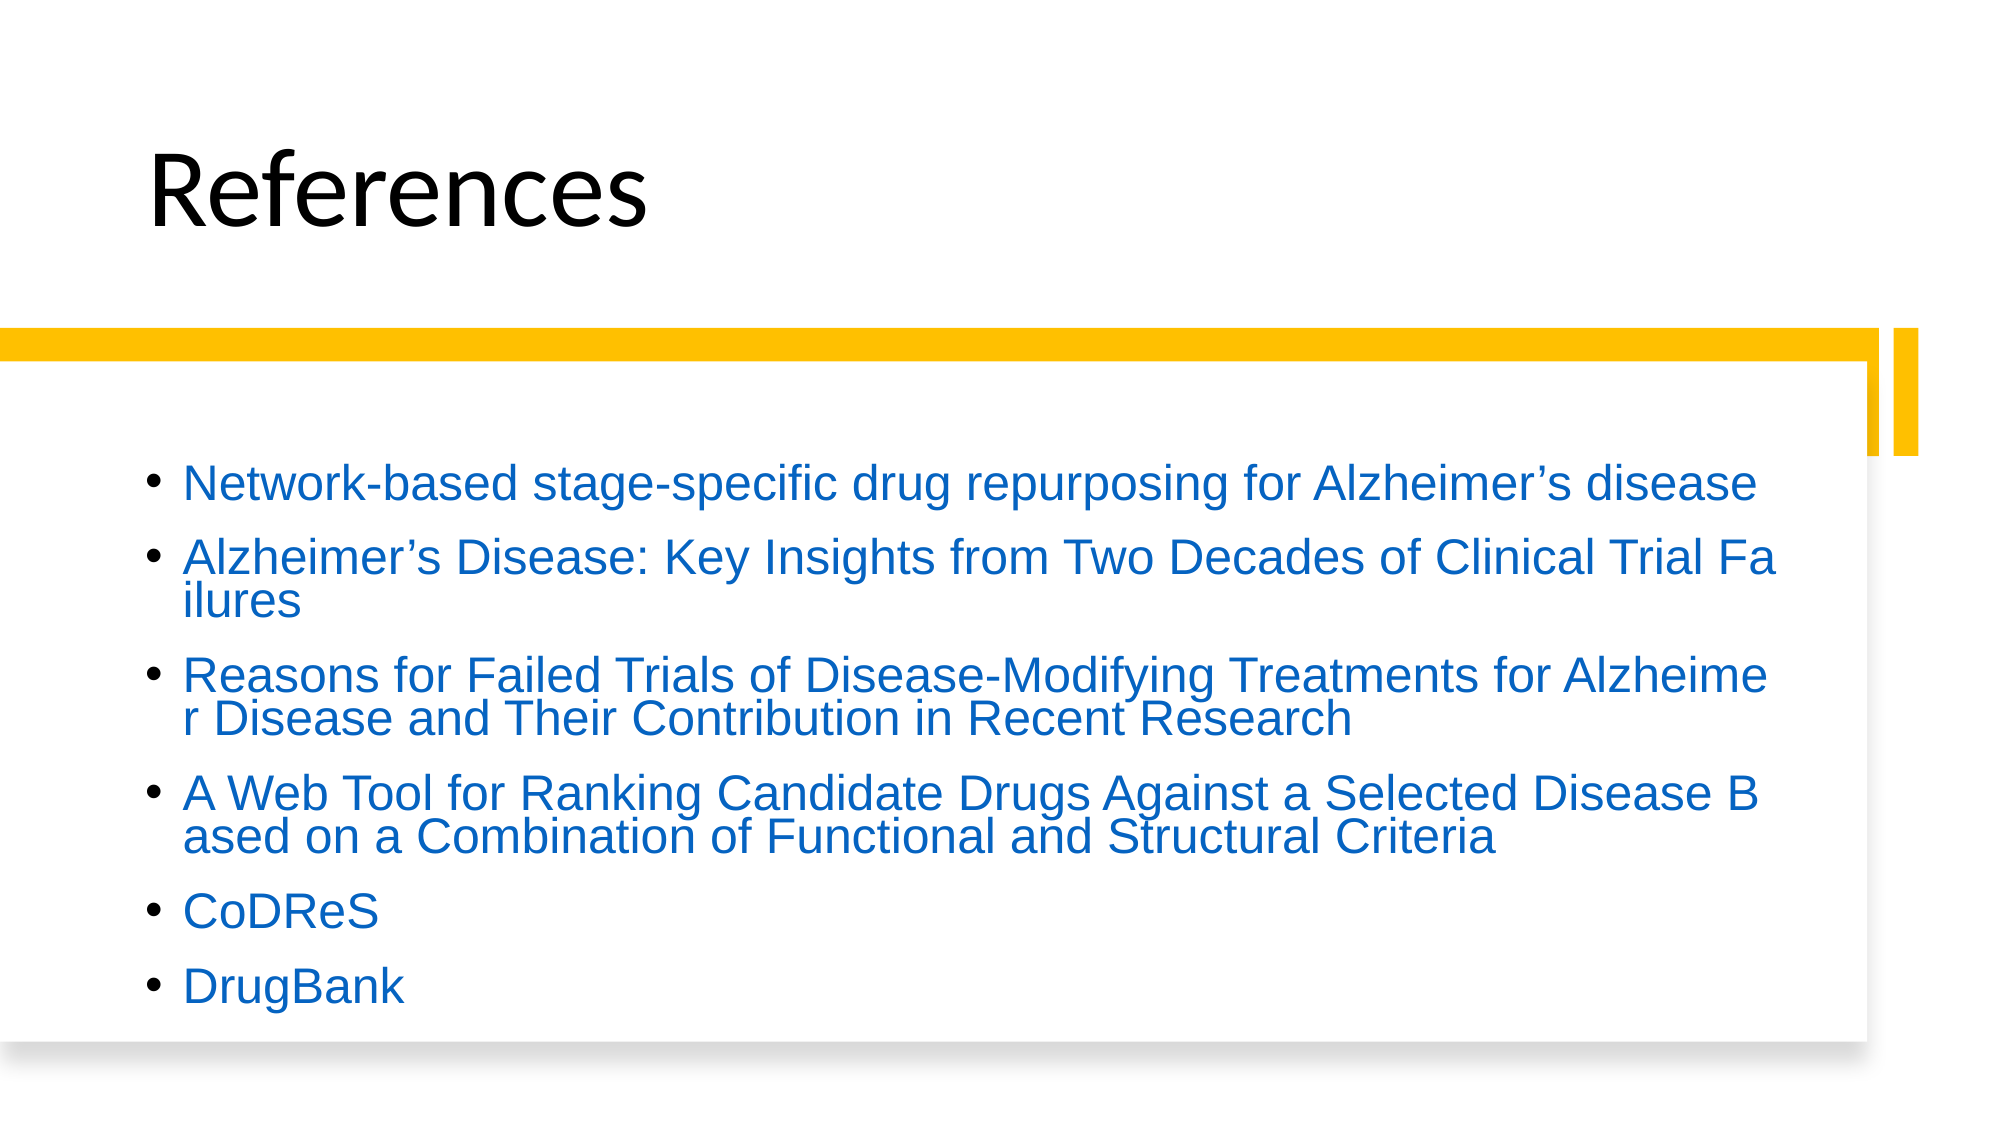

# References

Network-based stage-specific drug repurposing for Alzheimer’s disease
Alzheimer’s Disease: Key Insights from Two Decades of Clinical Trial Failures
Reasons for Failed Trials of Disease-Modifying Treatments for Alzheimer Disease and Their Contribution in Recent Research
A Web Tool for Ranking Candidate Drugs Against a Selected Disease Based on a Combination of Functional and Structural Criteria
CoDReS
DrugBank